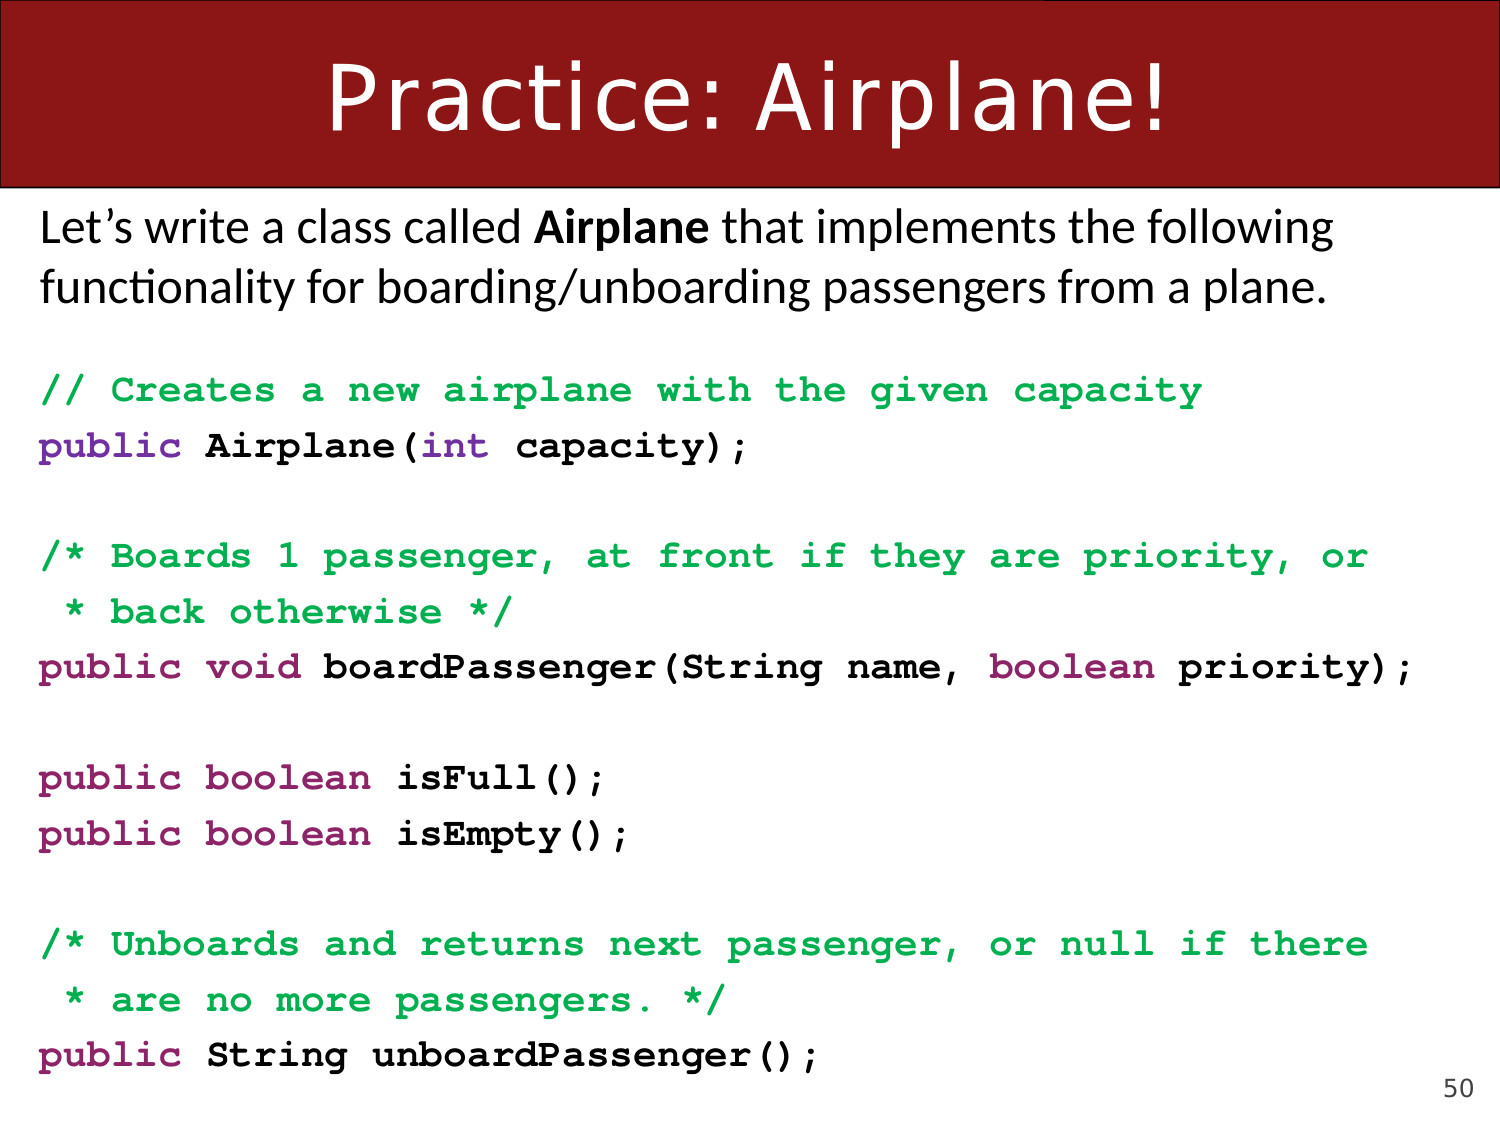

# Practice: Airplane!
Let’s write a class called Airplane that implements the following functionality for boarding/unboarding passengers from a plane.

// Creates a new airplane with the given capacity
public Airplane(int capacity);

/* Boards 1 passenger, at front if they are priority, or
 * back otherwise */
public void boardPassenger(String name, boolean priority);

public boolean isFull();
public boolean isEmpty();

/* Unboards and returns next passenger, or null if there
 * are no more passengers. */
public String unboardPassenger();